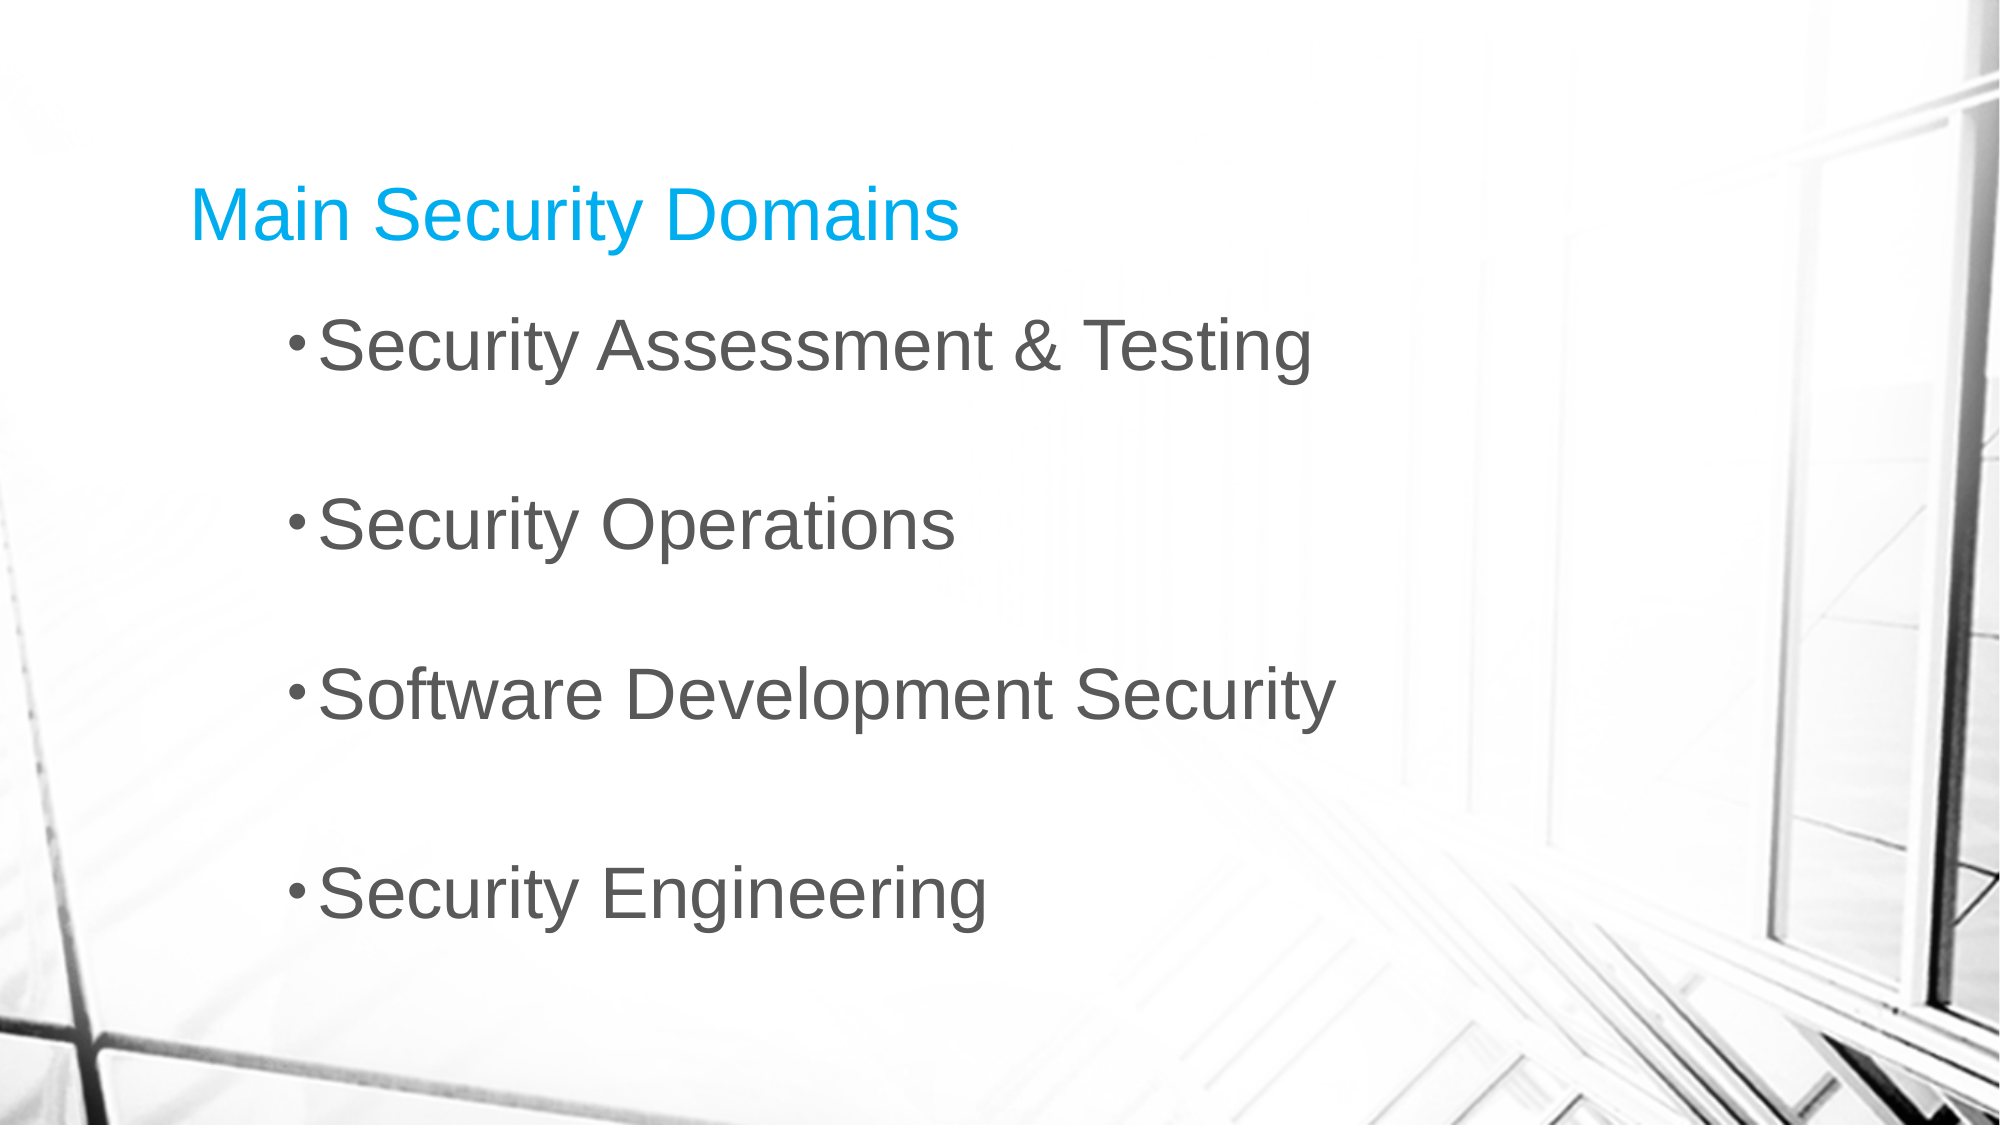

# Main Security Domains
Security Assessment & Testing
Security Operations
Software Development Security

Security Engineering